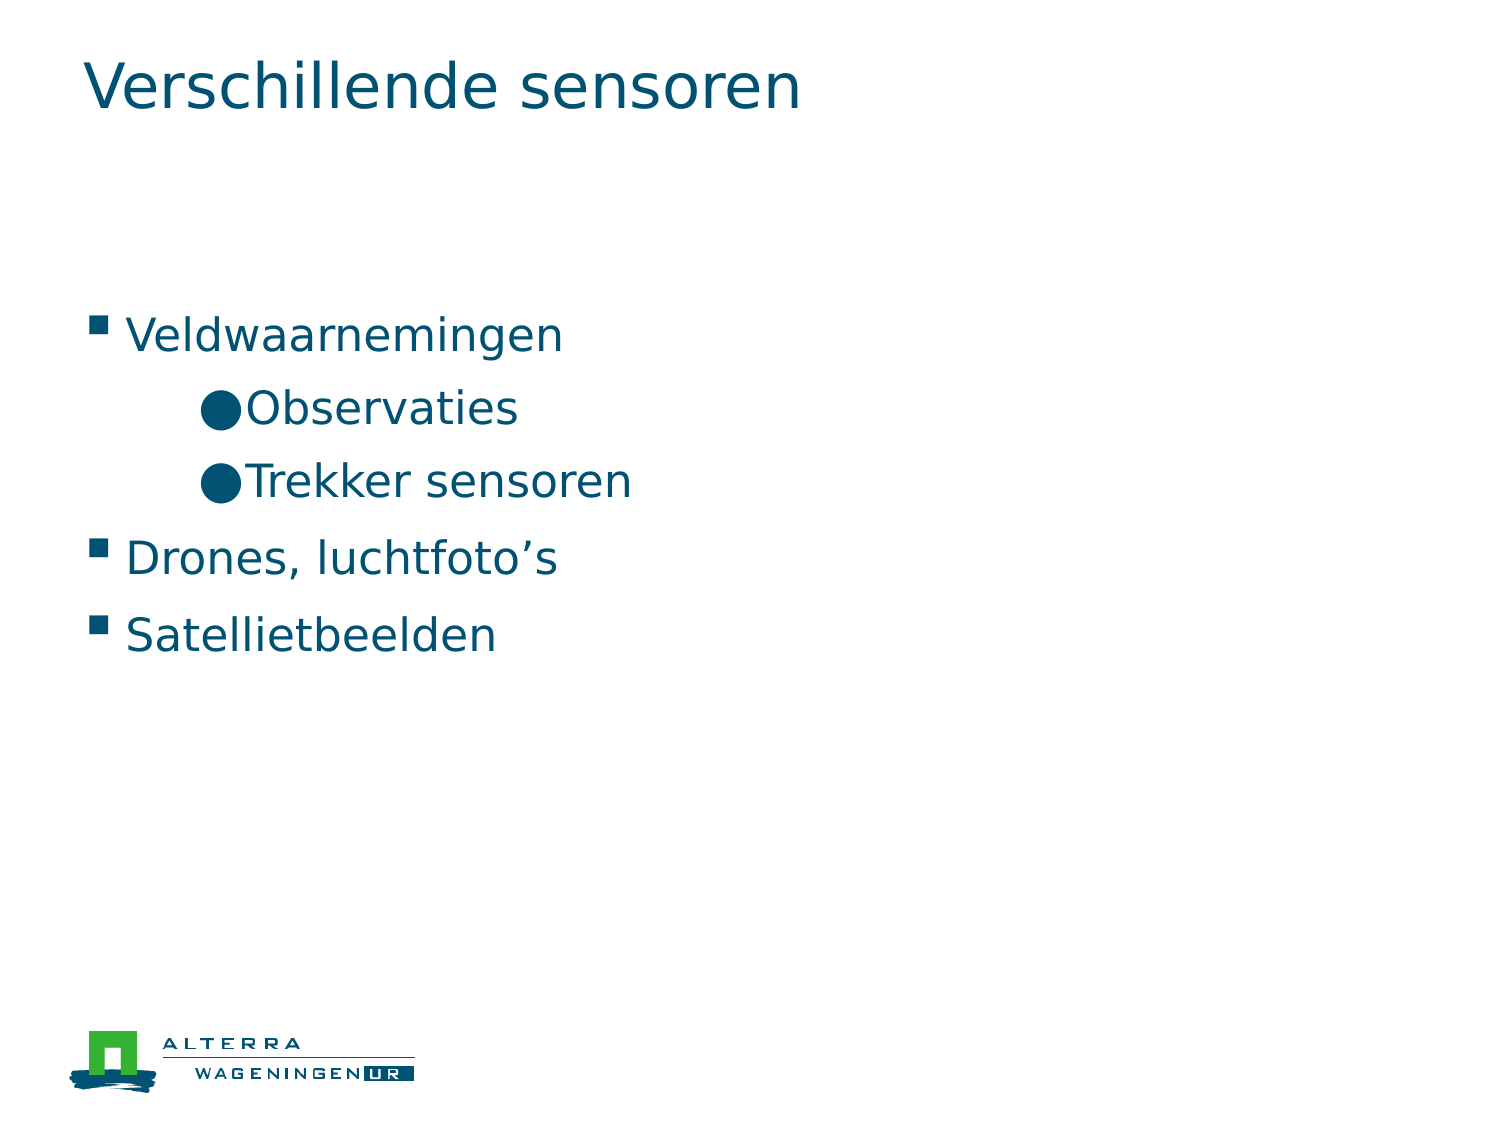

# Verschillende sensoren
Veldwaarnemingen
Observaties
Trekker sensoren
Drones, luchtfoto’s
Satellietbeelden